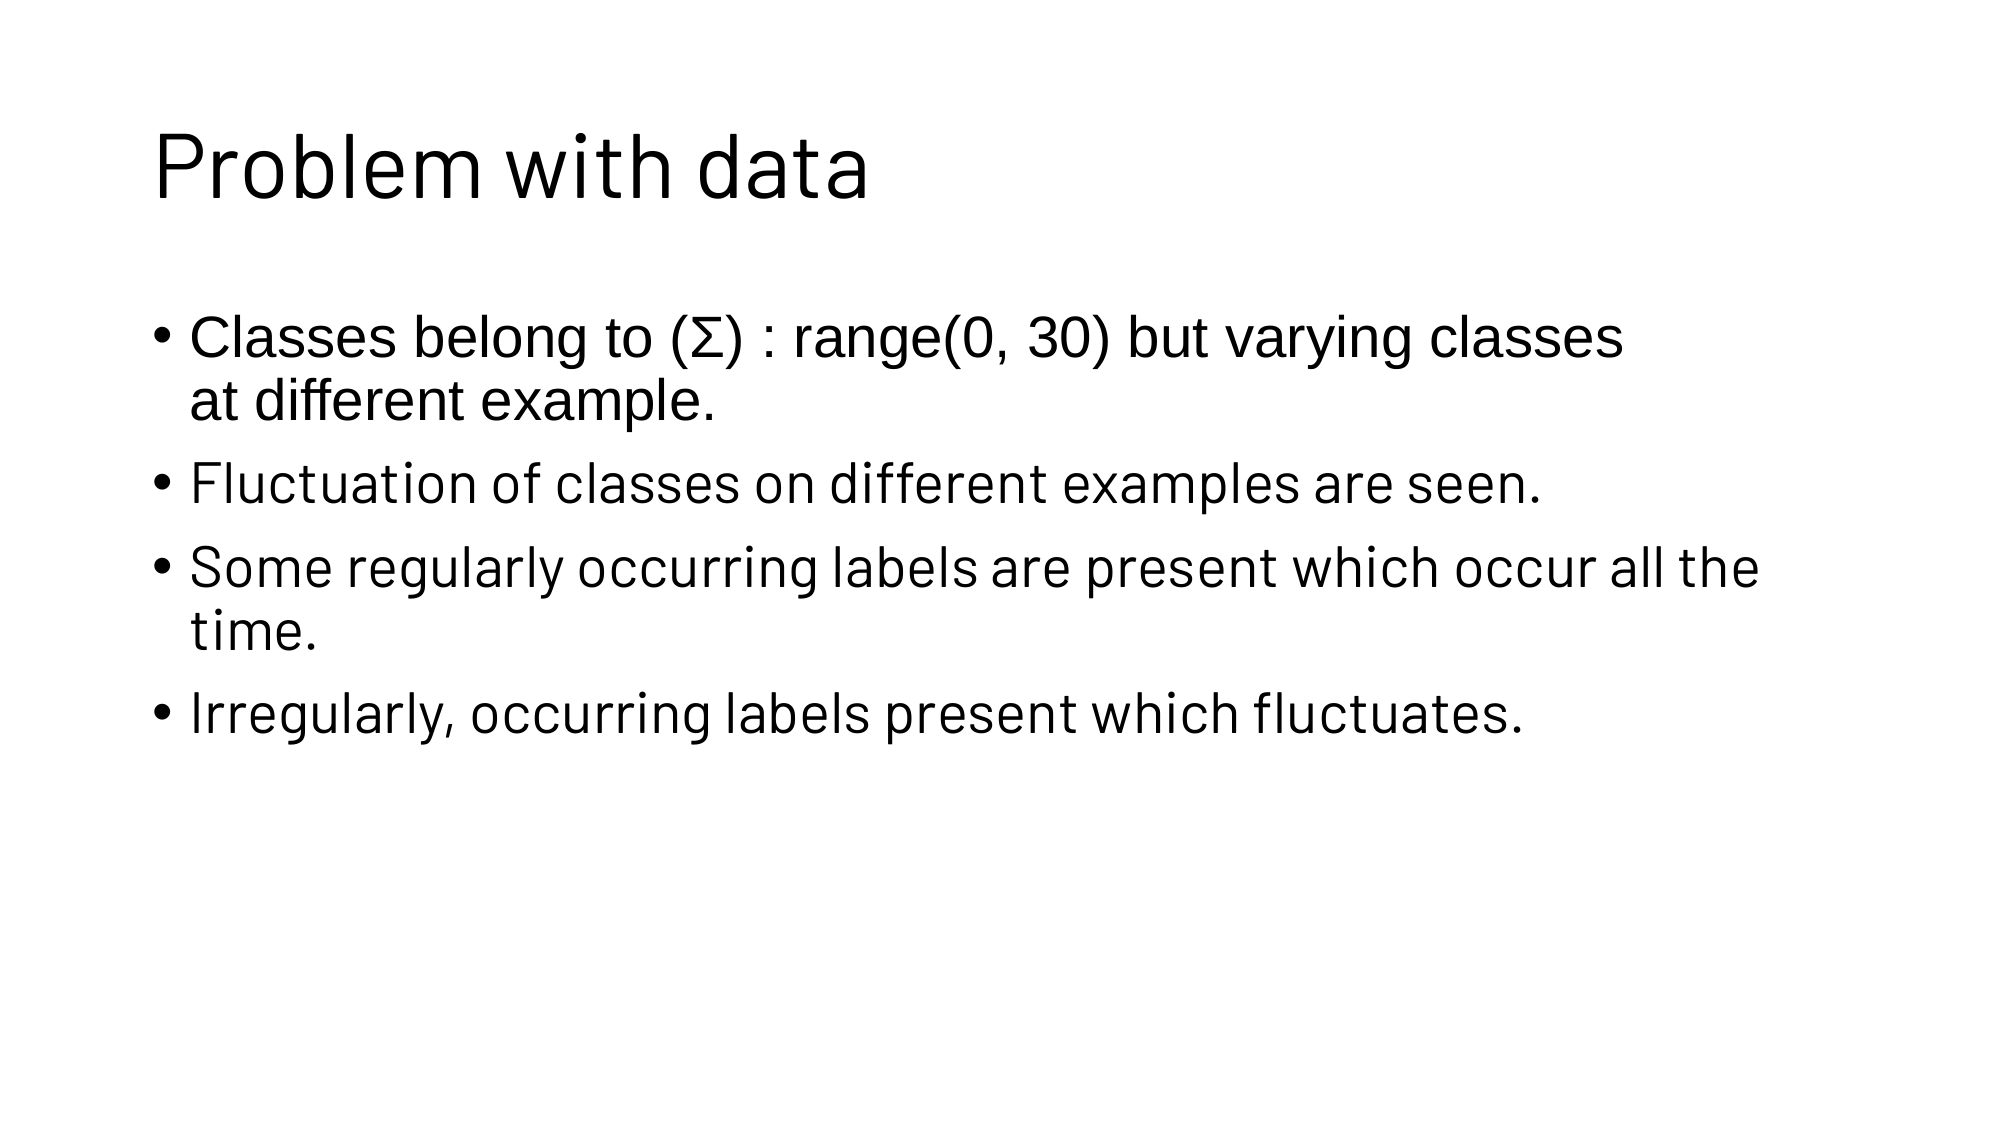

# Problem with data
Classes belong to (Σ) : range(0, 30) but varying classes at different example.
Fluctuation of classes on different examples are seen.
Some regularly occurring labels are present which occur all the time.
Irregularly, occurring labels present which fluctuates.